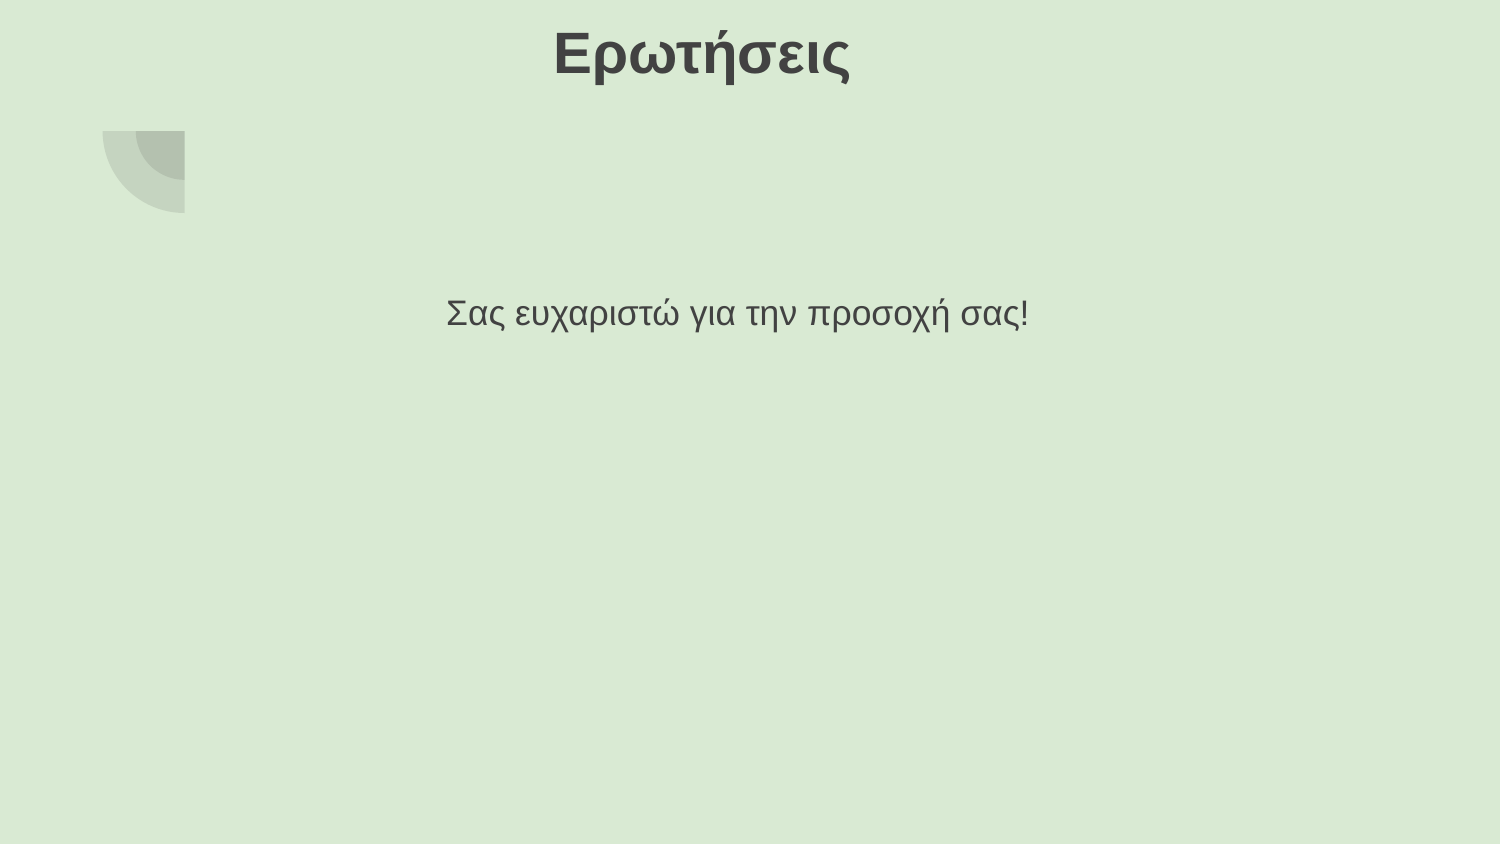

# Ερωτήσεις
Σας ευχαριστώ για την προσοχή σας!